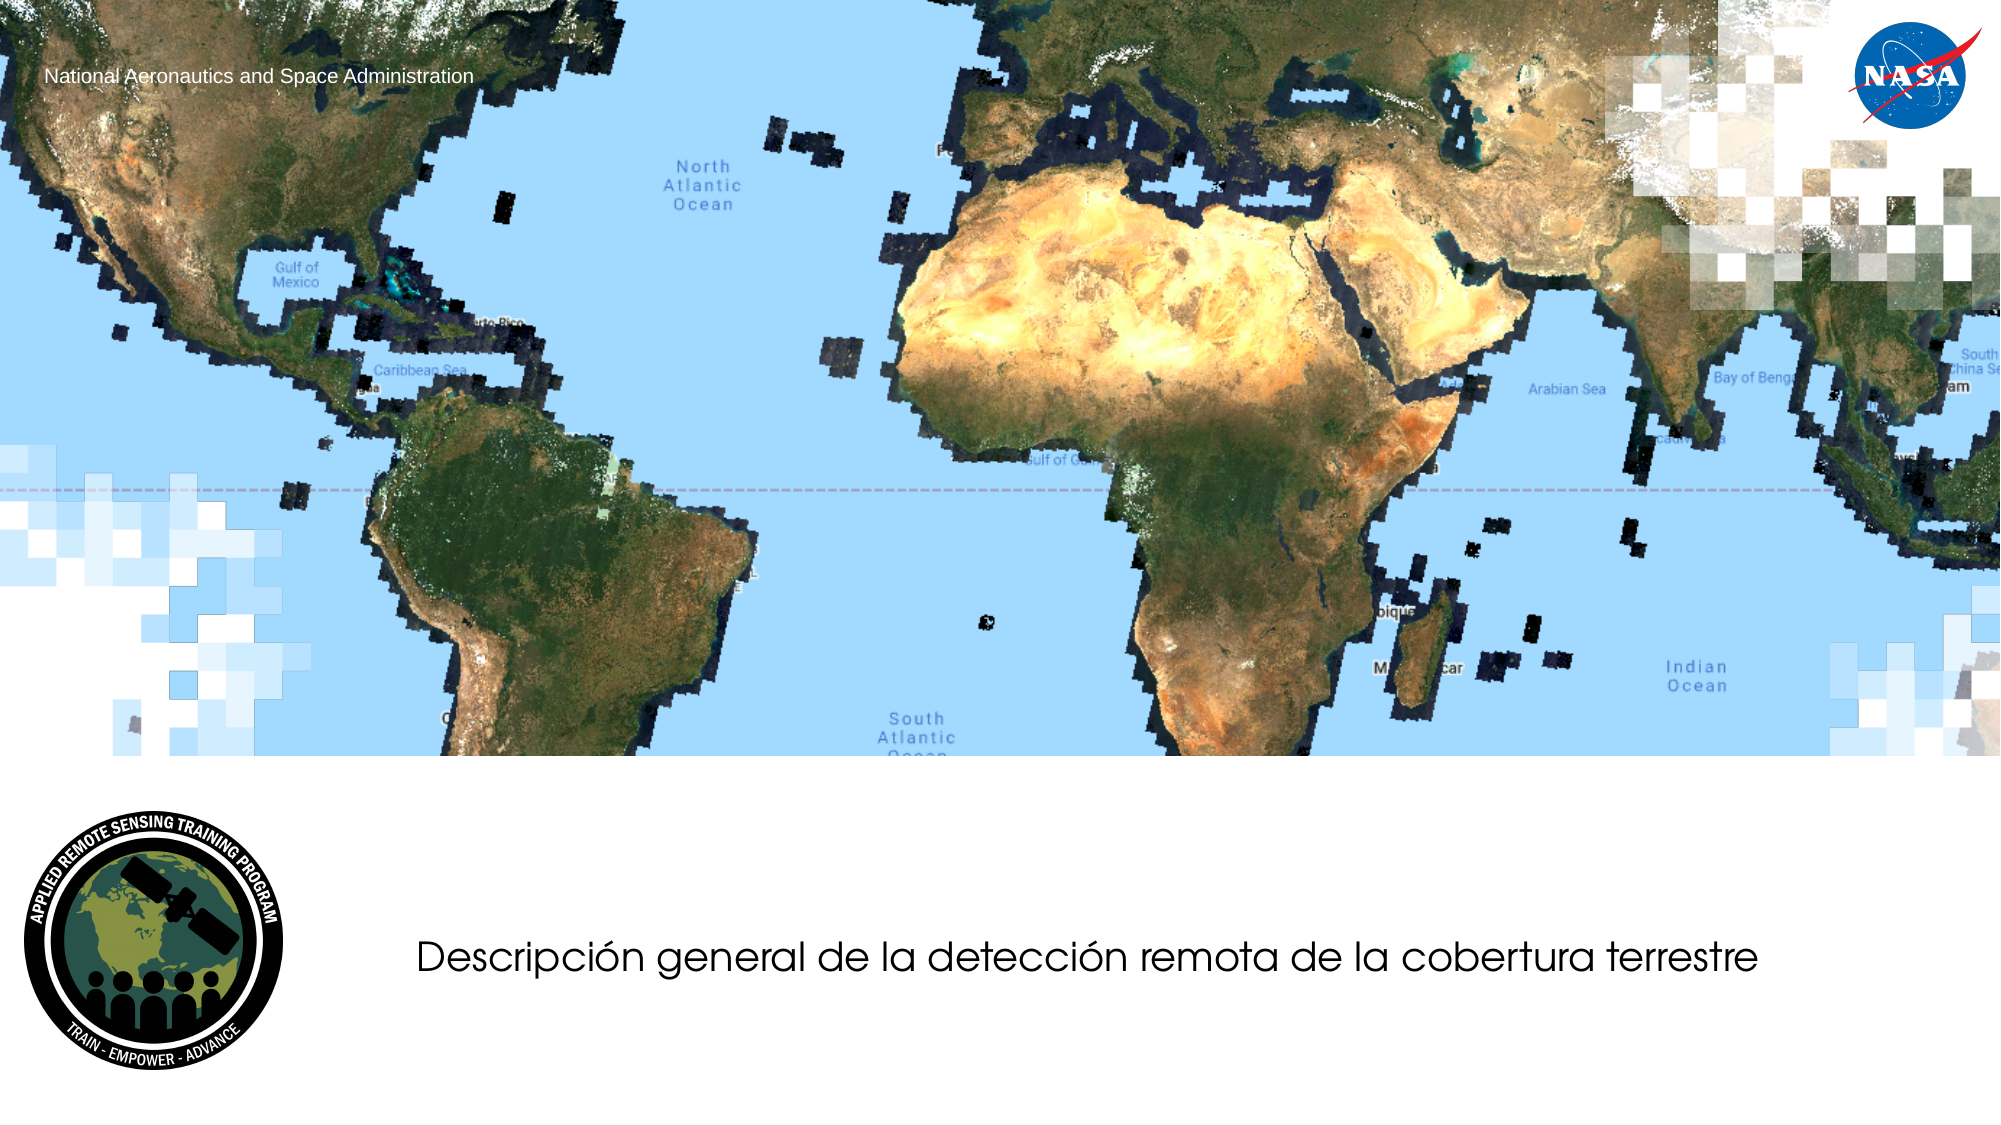

# Descripción general de la detección remota de la cobertura terrestre